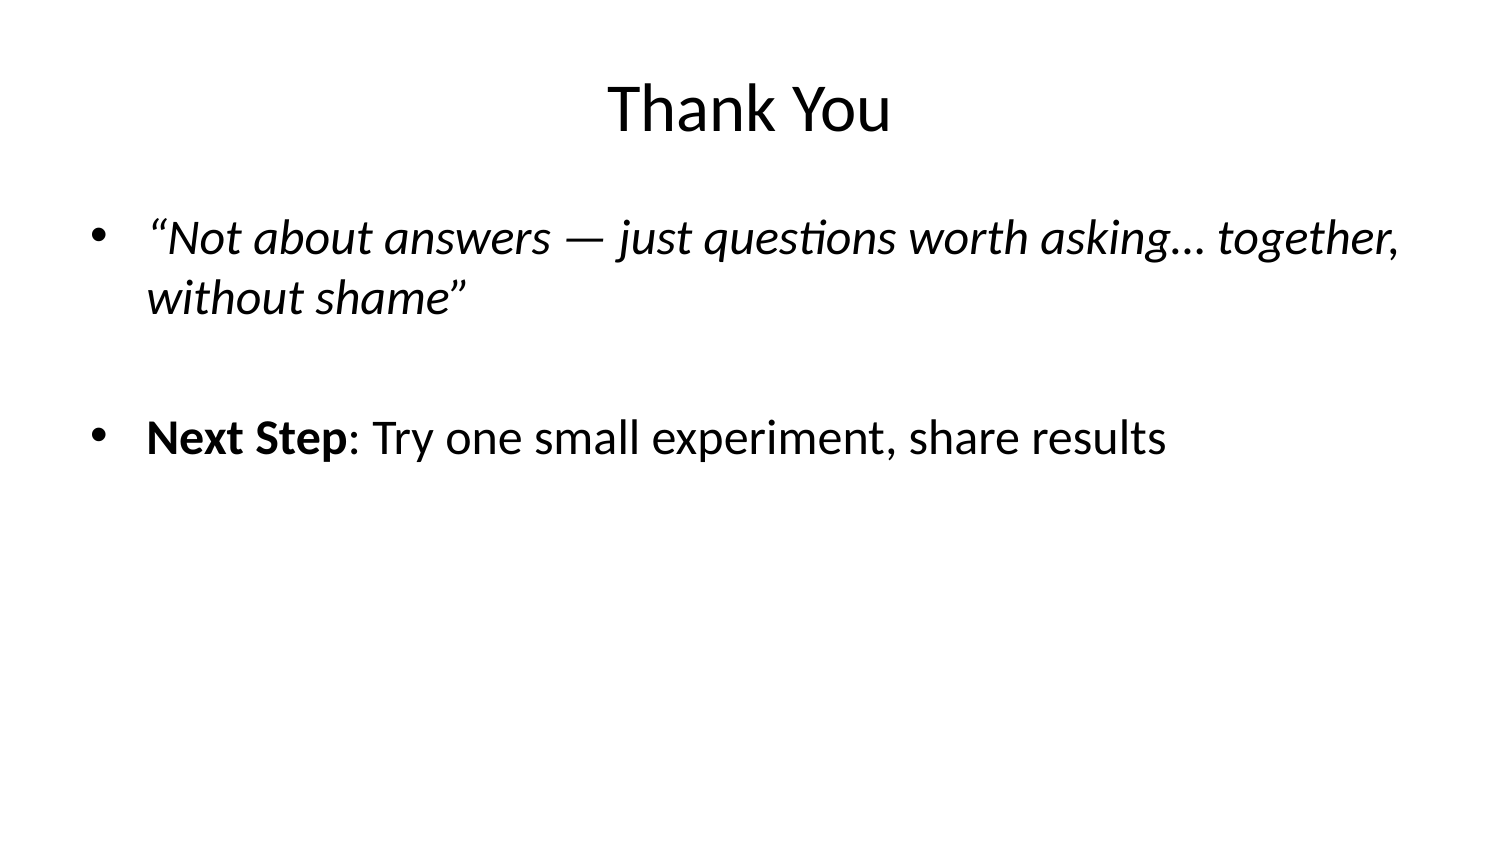

# Thank You
“Not about answers — just questions worth asking… together, without shame”

Next Step: Try one small experiment, share results